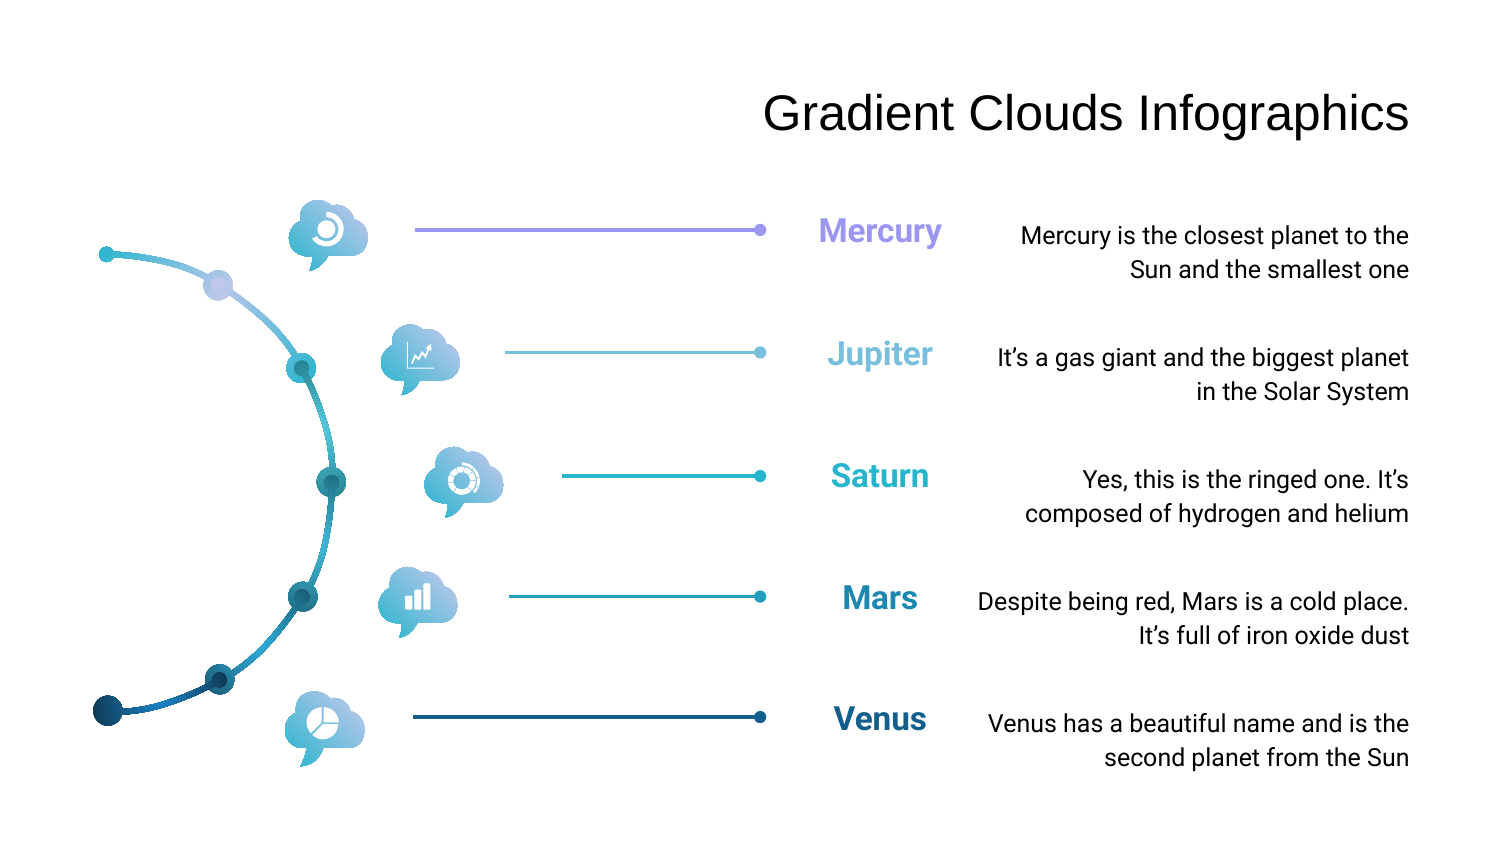

# Gradient Clouds Infographics
Mercury

Mercury is the closest planet to the Sun and the smallest one

Jupiter

It’s a gas giant and the biggest planet in the Solar System
Saturn

Yes, this is the ringed one. It’s composed of hydrogen and helium
Mars

Despite being red, Mars is a cold place. It’s full of iron oxide dust

Venus

Venus has a beautiful name and is the second planet from the Sun